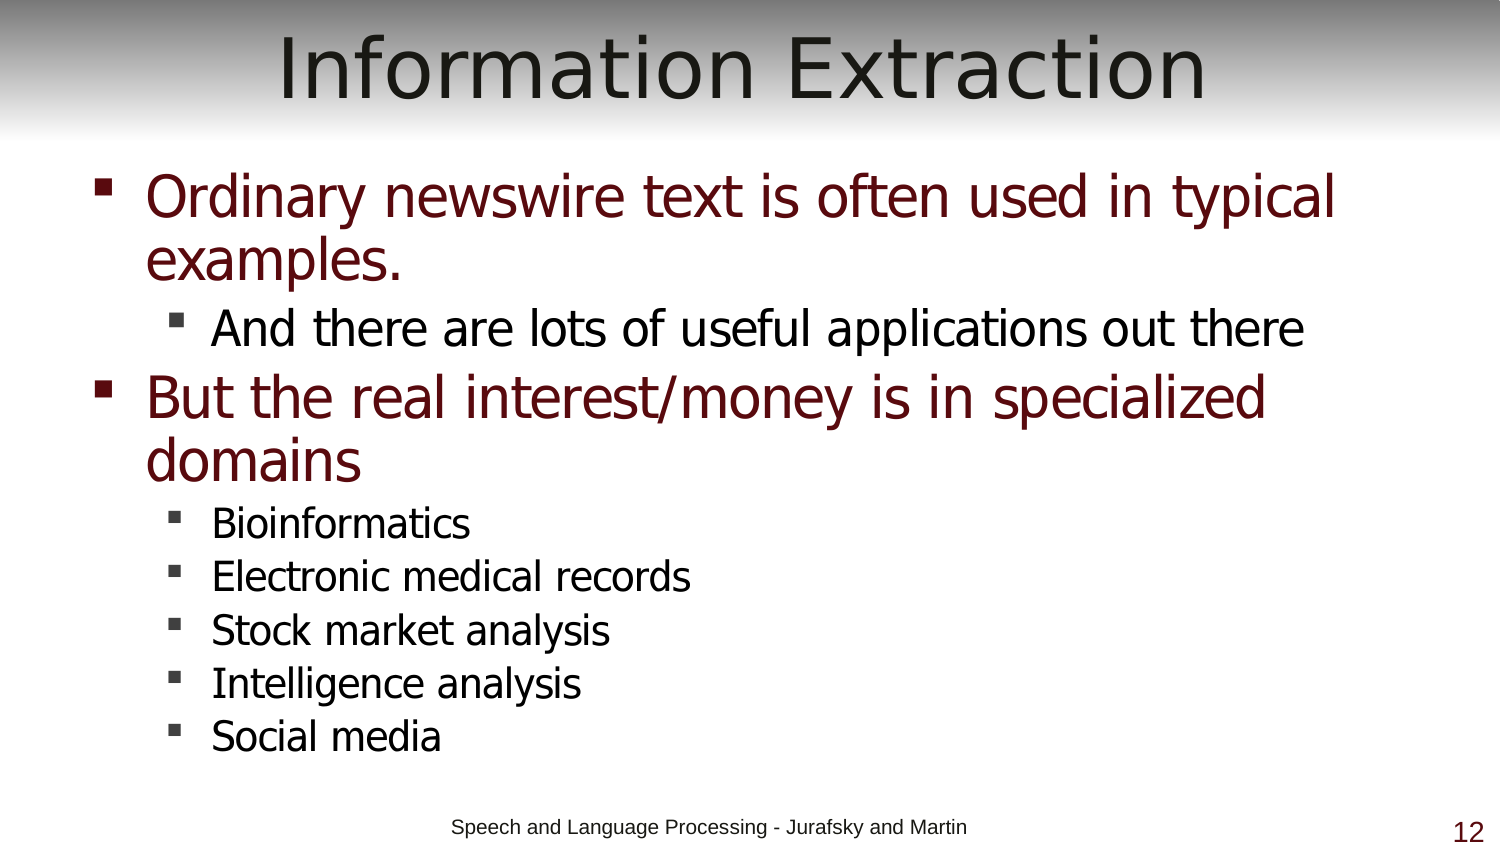

# Information Extraction
Ordinary newswire text is often used in typical examples.
And there are lots of useful applications out there
But the real interest/money is in specialized domains
Bioinformatics
Electronic medical records
Stock market analysis
Intelligence analysis
Social media
                                         Speech and Language Processing - Jurafsky and Martin
12